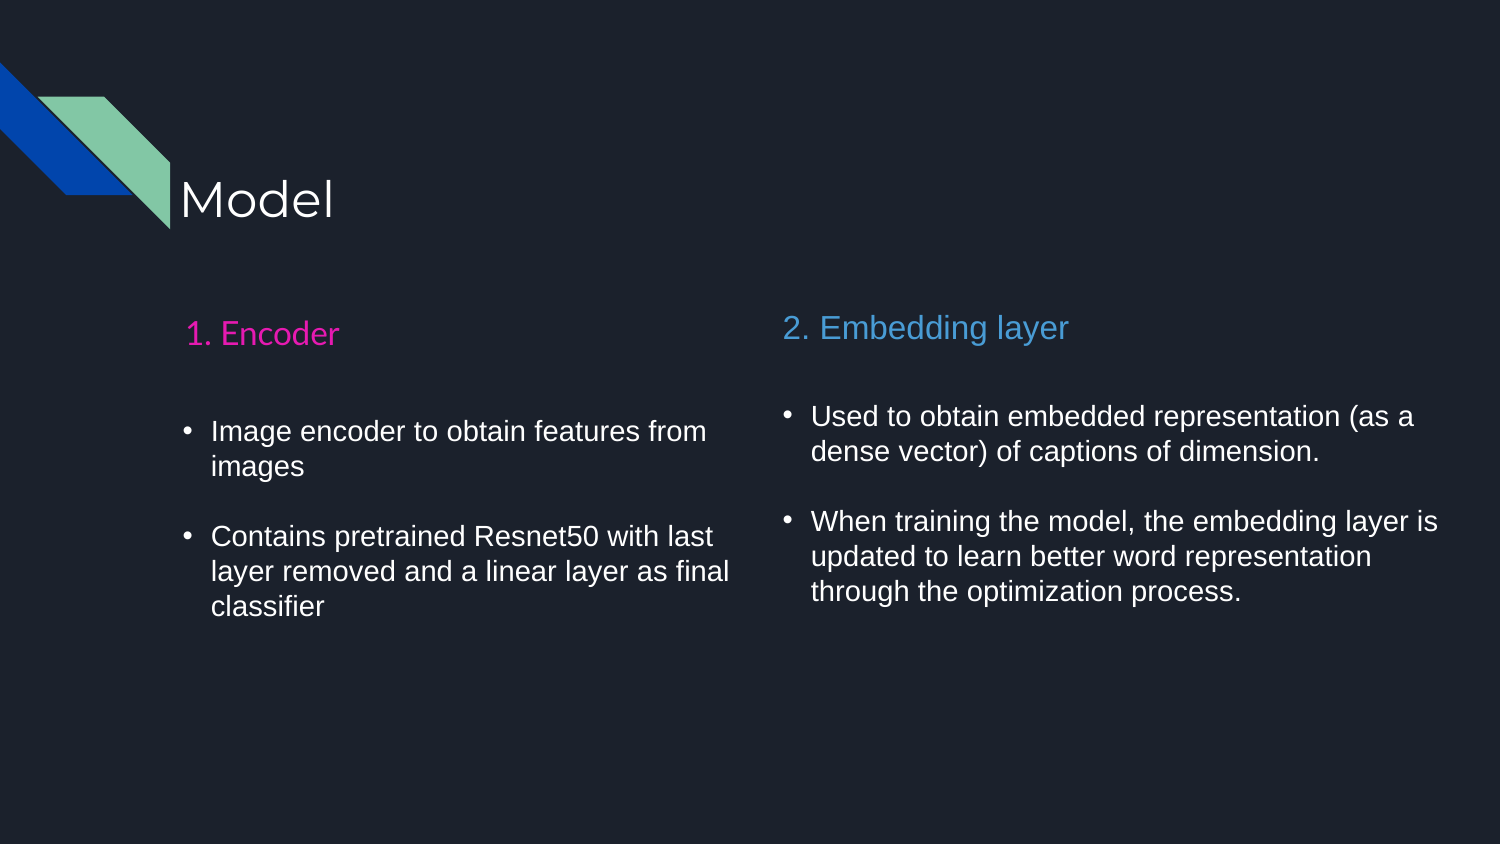

Model
1. Encoder
2. Embedding layer

Used to obtain embedded representation (as a dense vector) of captions of dimension.

When training the model, the embedding layer is updated to learn better word representation through the optimization process.
Image encoder to obtain features from images

Contains pretrained Resnet50 with last layer removed and a linear layer as final classifier